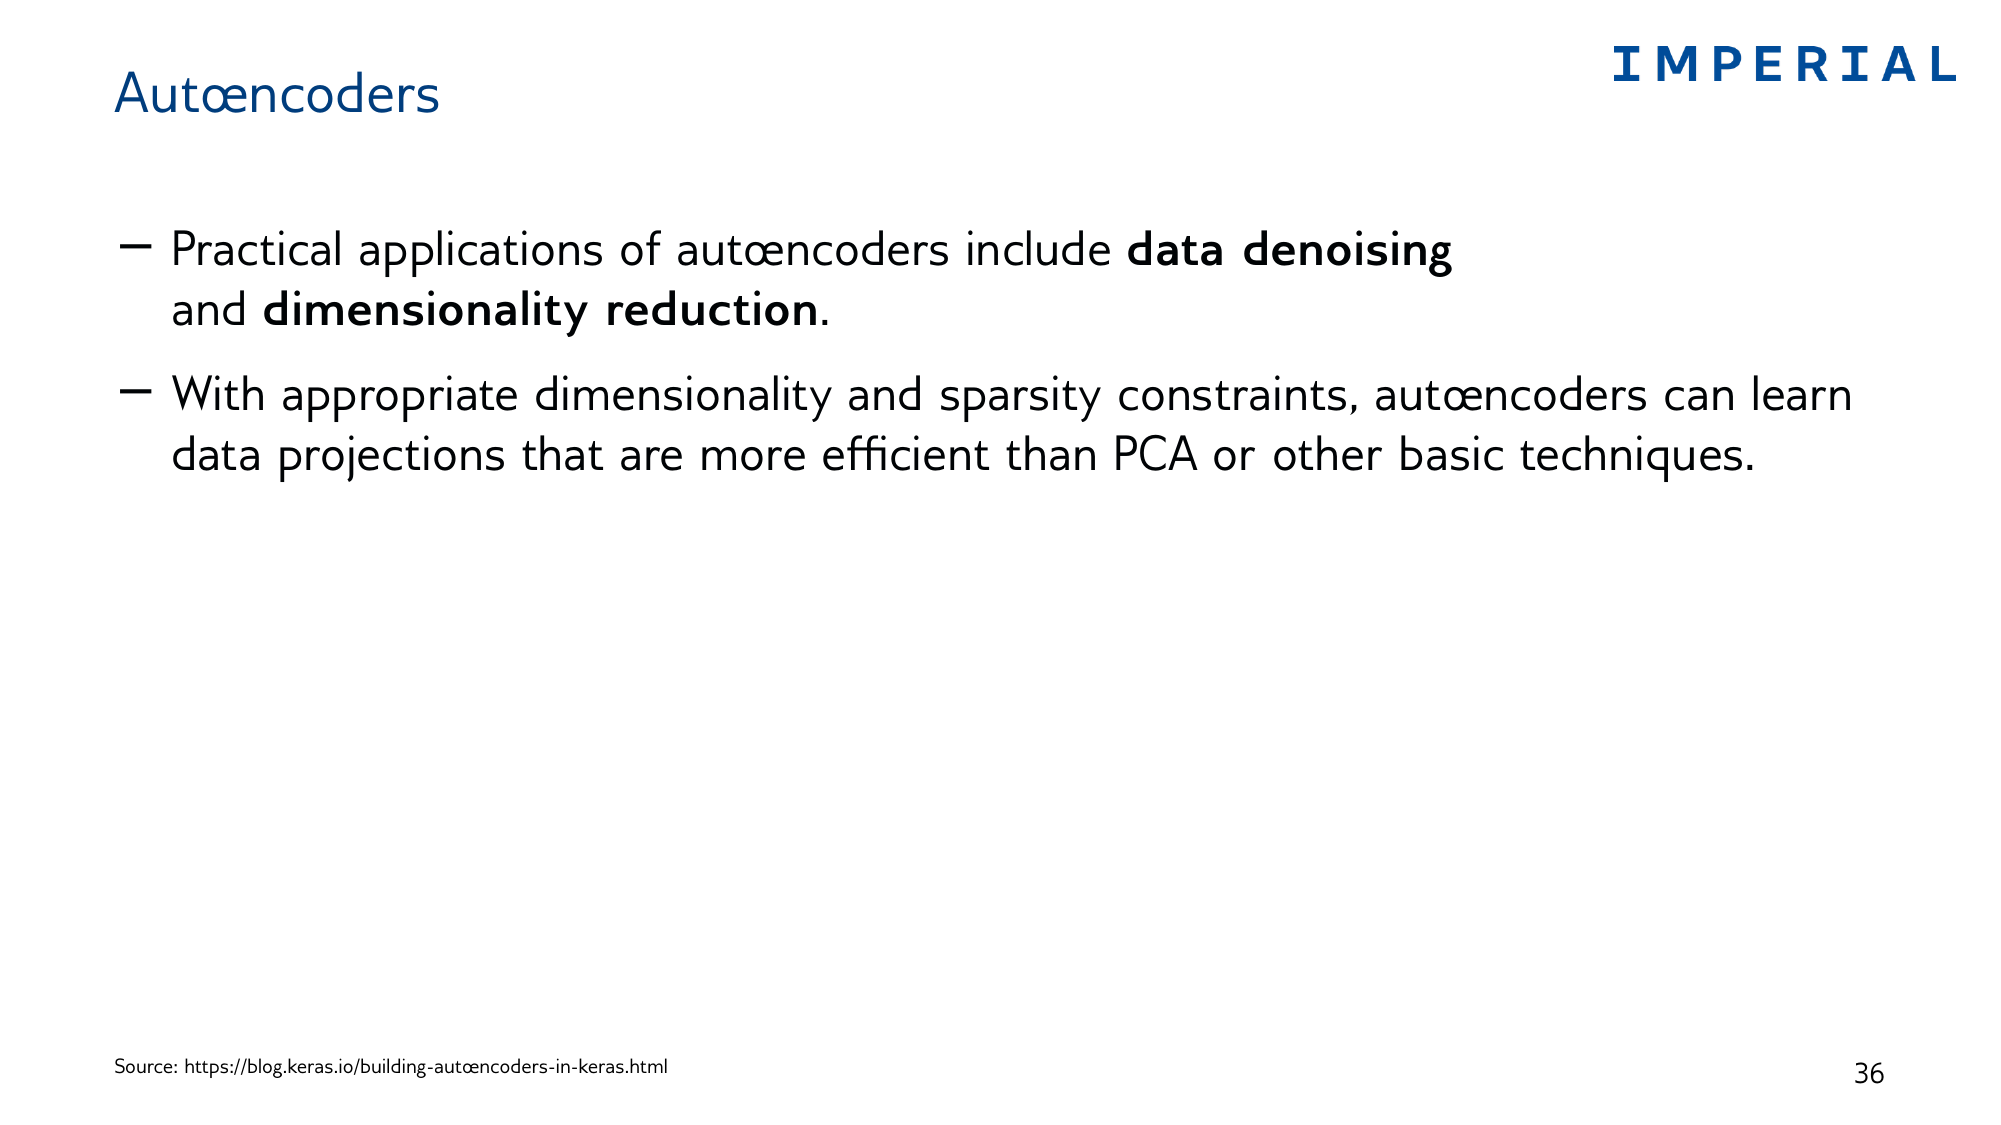

# Autoencoders
Practical applications of autoencoders include data denoising and dimensionality reduction.
With appropriate dimensionality and sparsity constraints, autoencoders can learn data projections that are more efficient than PCA or other basic techniques.
Source: https://blog.keras.io/building-autoencoders-in-keras.html
36